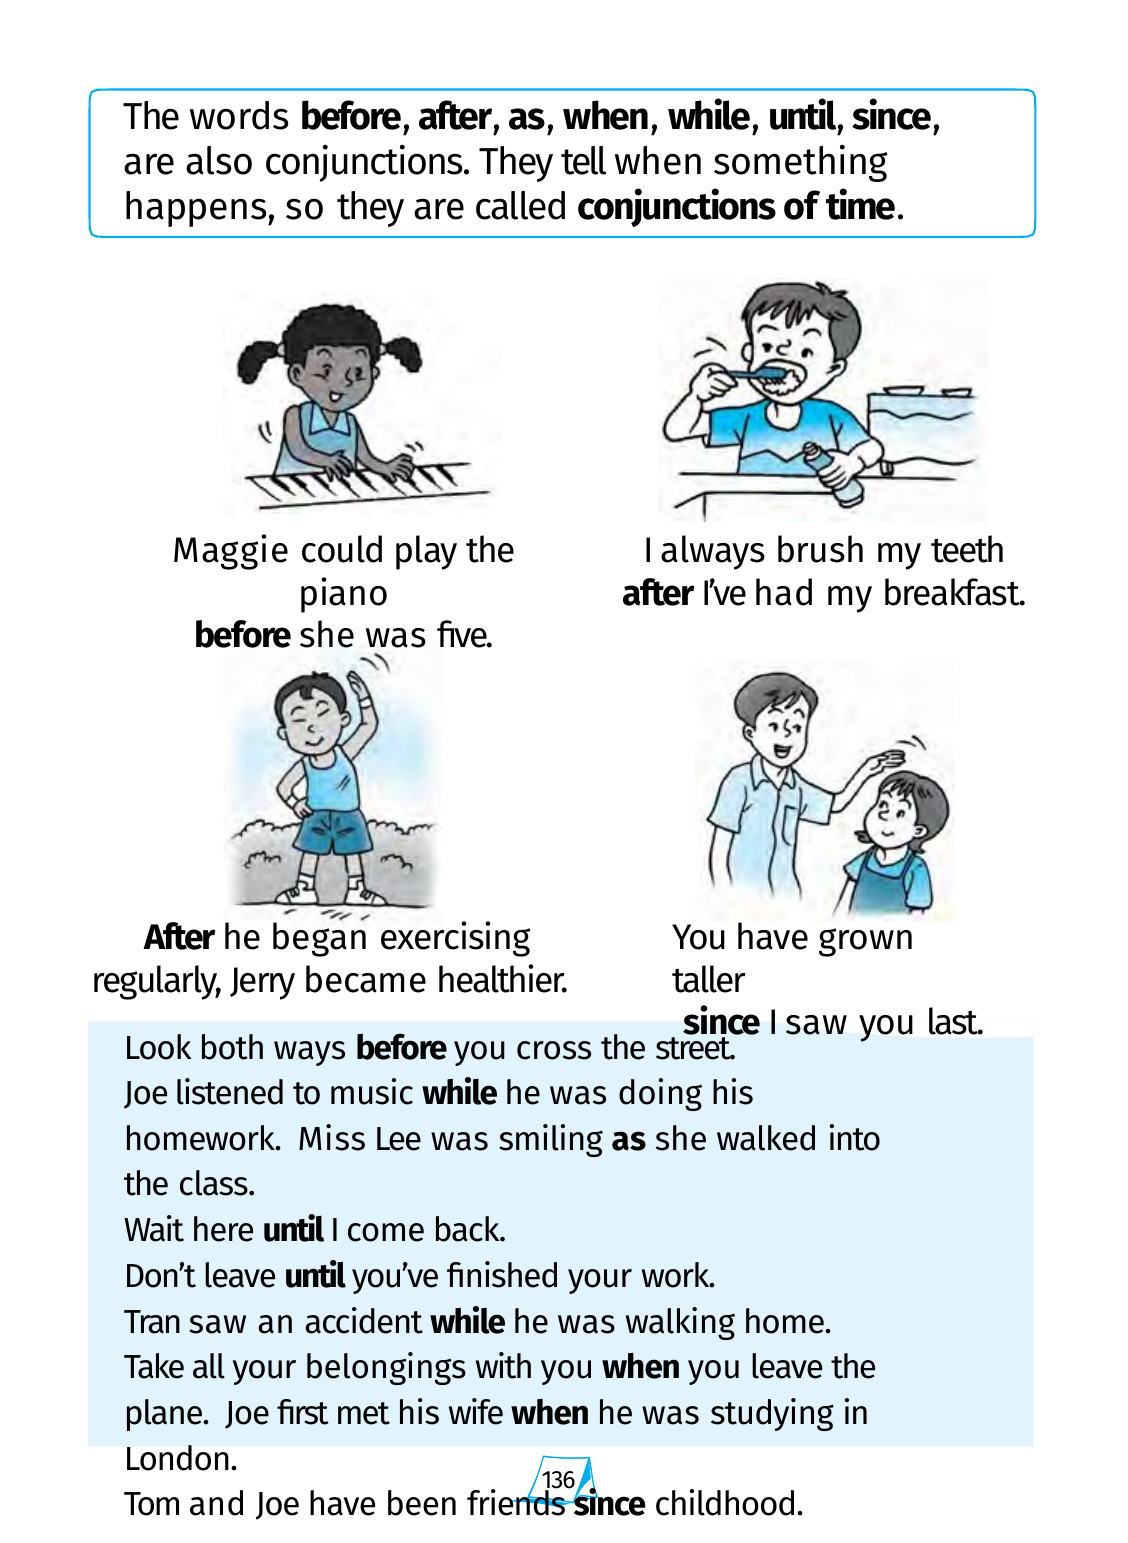

The words before, after, as, when, while, until, since,  are also conjunctions. They tell when something  happens, so they are called conjunctions of time.

Maggie could play the piano
before she was five.
I always brush my teeth
after I’ve had my breakfast.

After he began exercising  regularly, Jerry became healthier.
You have grown taller
since I saw you last.

Look both ways before you cross the street.
Joe listened to music while he was doing his homework.  Miss Lee was smiling as she walked into the class.
Wait here until I come back.
Don’t leave until you’ve finished your work.
Tran saw an accident while he was walking home.
Take all your belongings with you when you leave the plane.  Joe first met his wife when he was studying in London.
Tom and Joe have been friends since childhood.
136